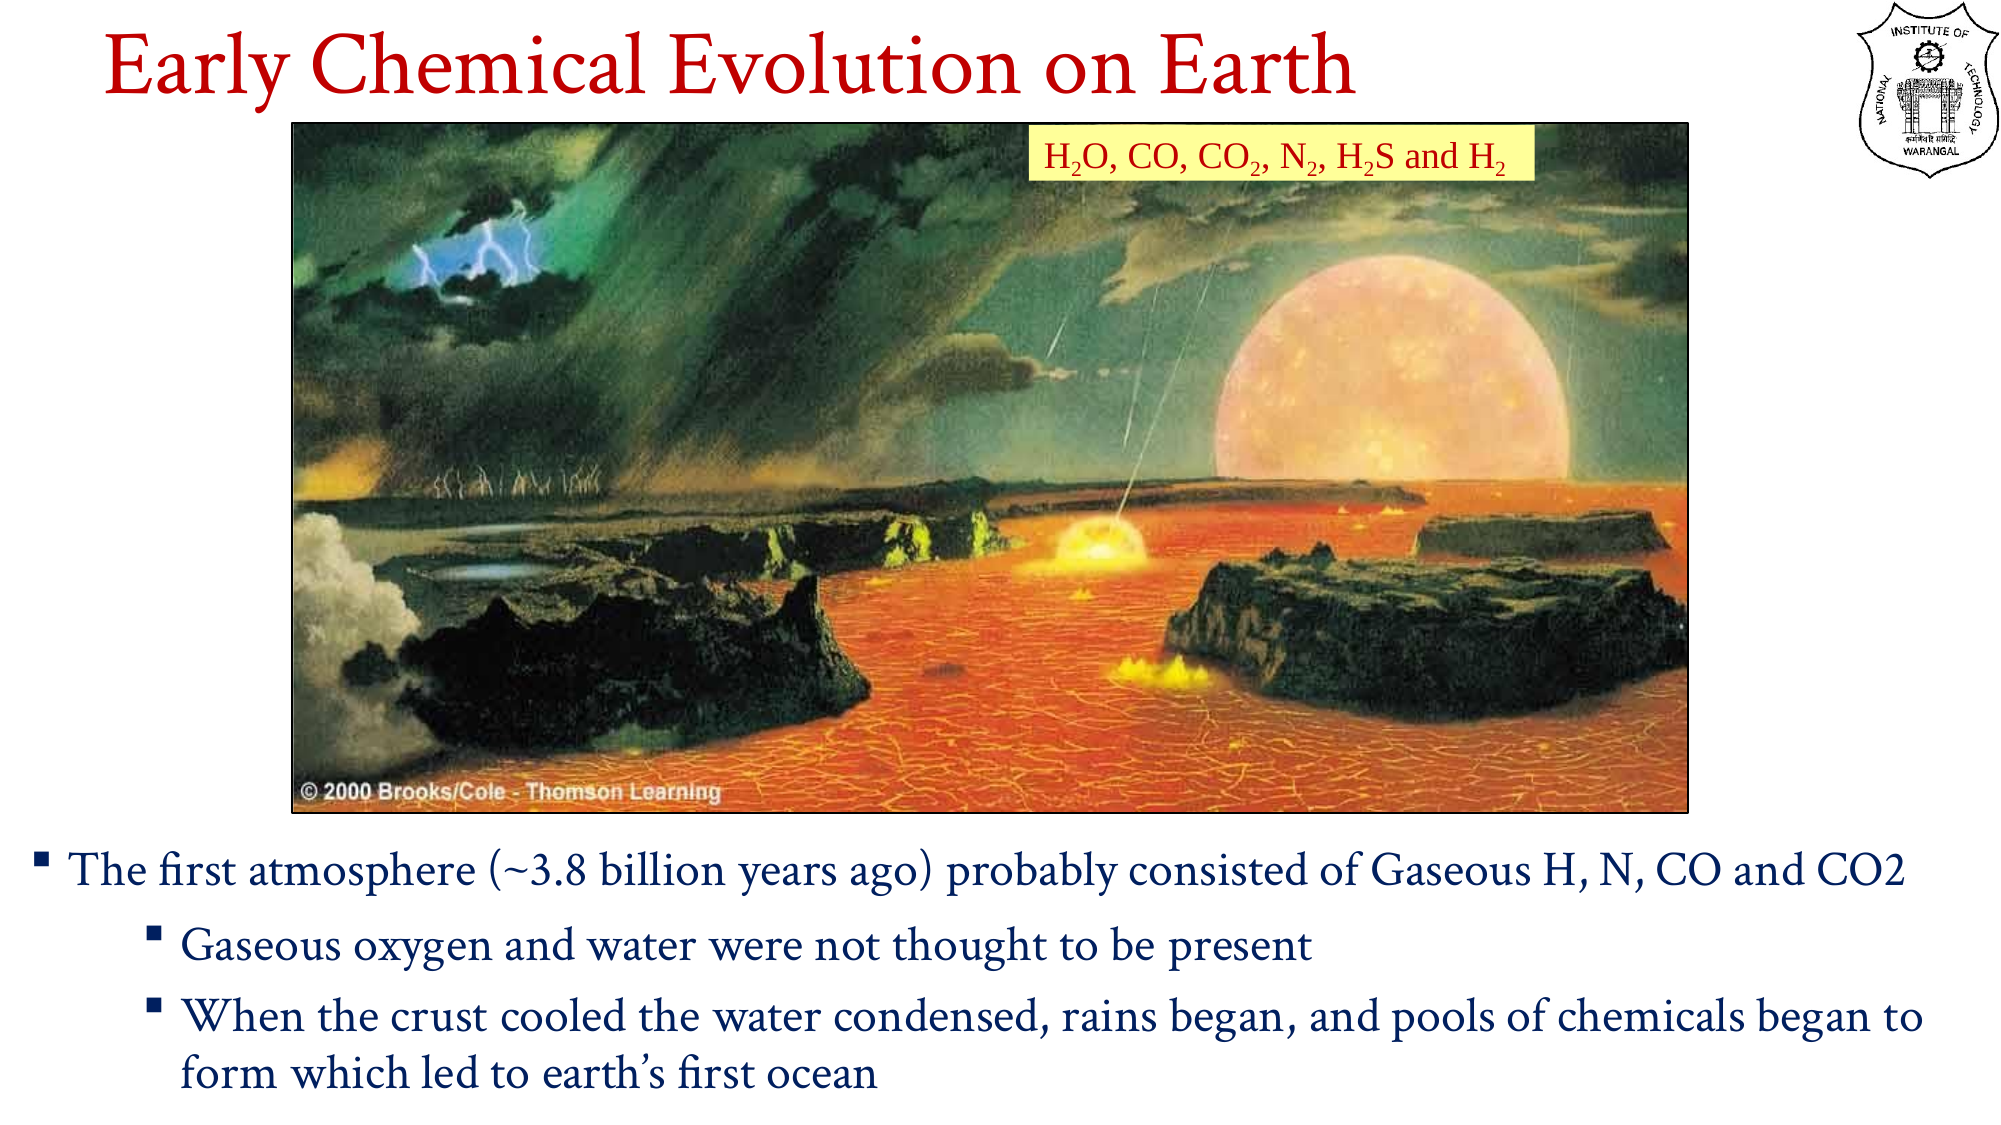

# Early Chemical Evolution on Earth

H2O, CO, CO2, N2, H2S and H2
The first atmosphere (~3.8 billion years ago) probably consisted of Gaseous H, N, CO and CO2
Gaseous oxygen and water were not thought to be present
When the crust cooled the water condensed, rains began, and pools of chemicals began to
form which led to earth’s first ocean